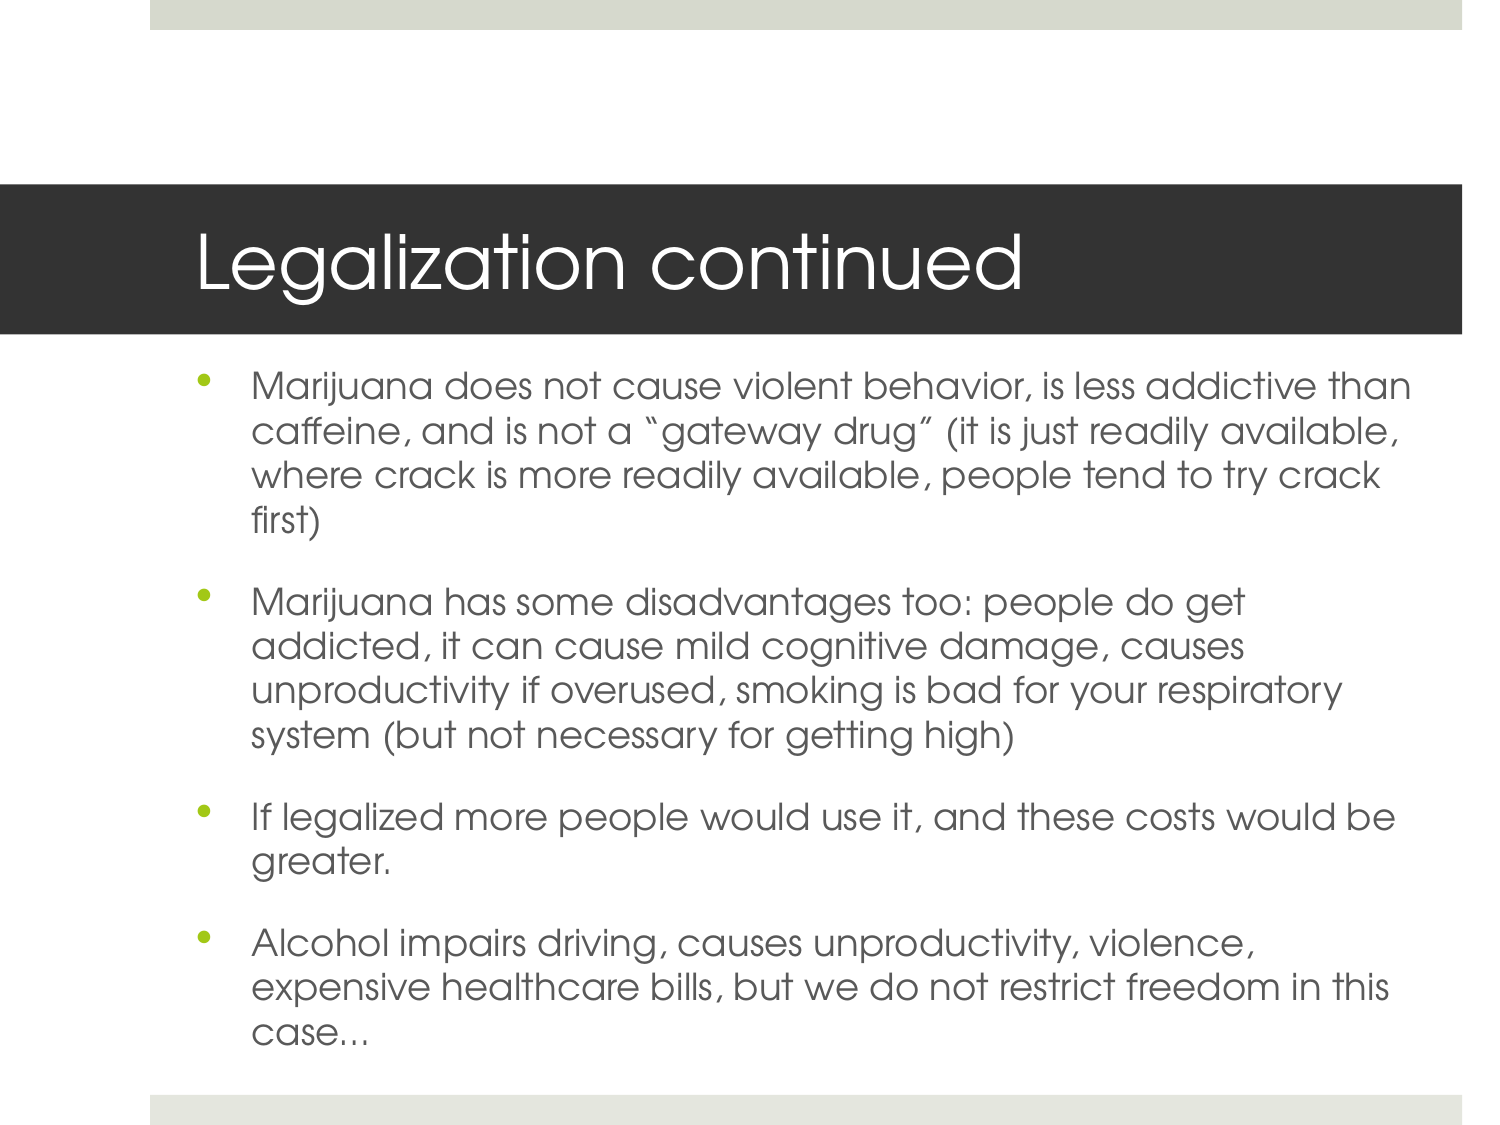

# Legalization continued
Marijuana does not cause violent behavior, is less addictive than caffeine, and is not a “gateway drug” (it is just readily available, where crack is more readily available, people tend to try crack first)
Marijuana has some disadvantages too: people do get addicted, it can cause mild cognitive damage, causes unproductivity if overused, smoking is bad for your respiratory system (but not necessary for getting high)
If legalized more people would use it, and these costs would be greater.
Alcohol impairs driving, causes unproductivity, violence, expensive healthcare bills, but we do not restrict freedom in this case…